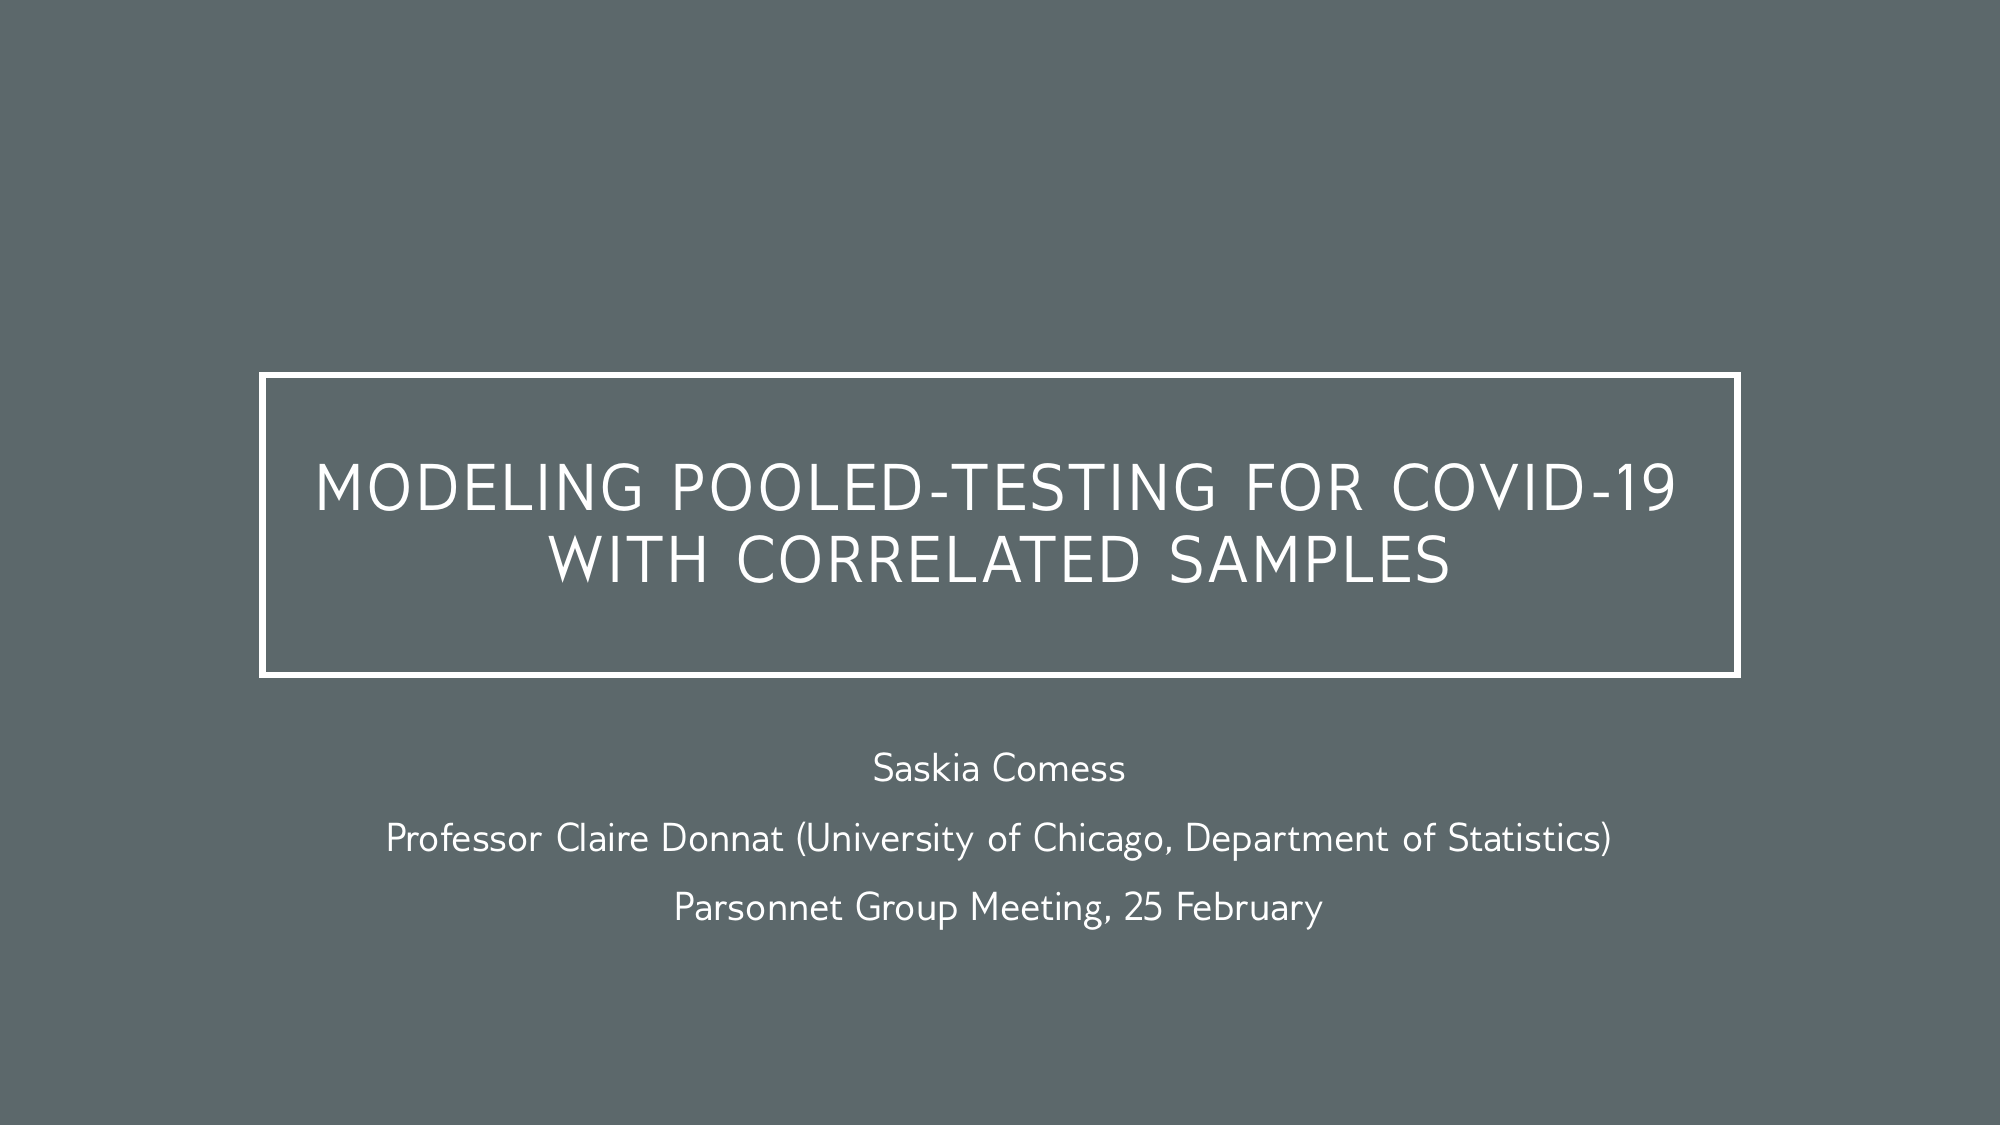

# Modeling Pooled-Testing for covid-19 with correlated samples
Saskia Comess
Professor Claire Donnat (University of Chicago, Department of Statistics)
Parsonnet Group Meeting, 25 February